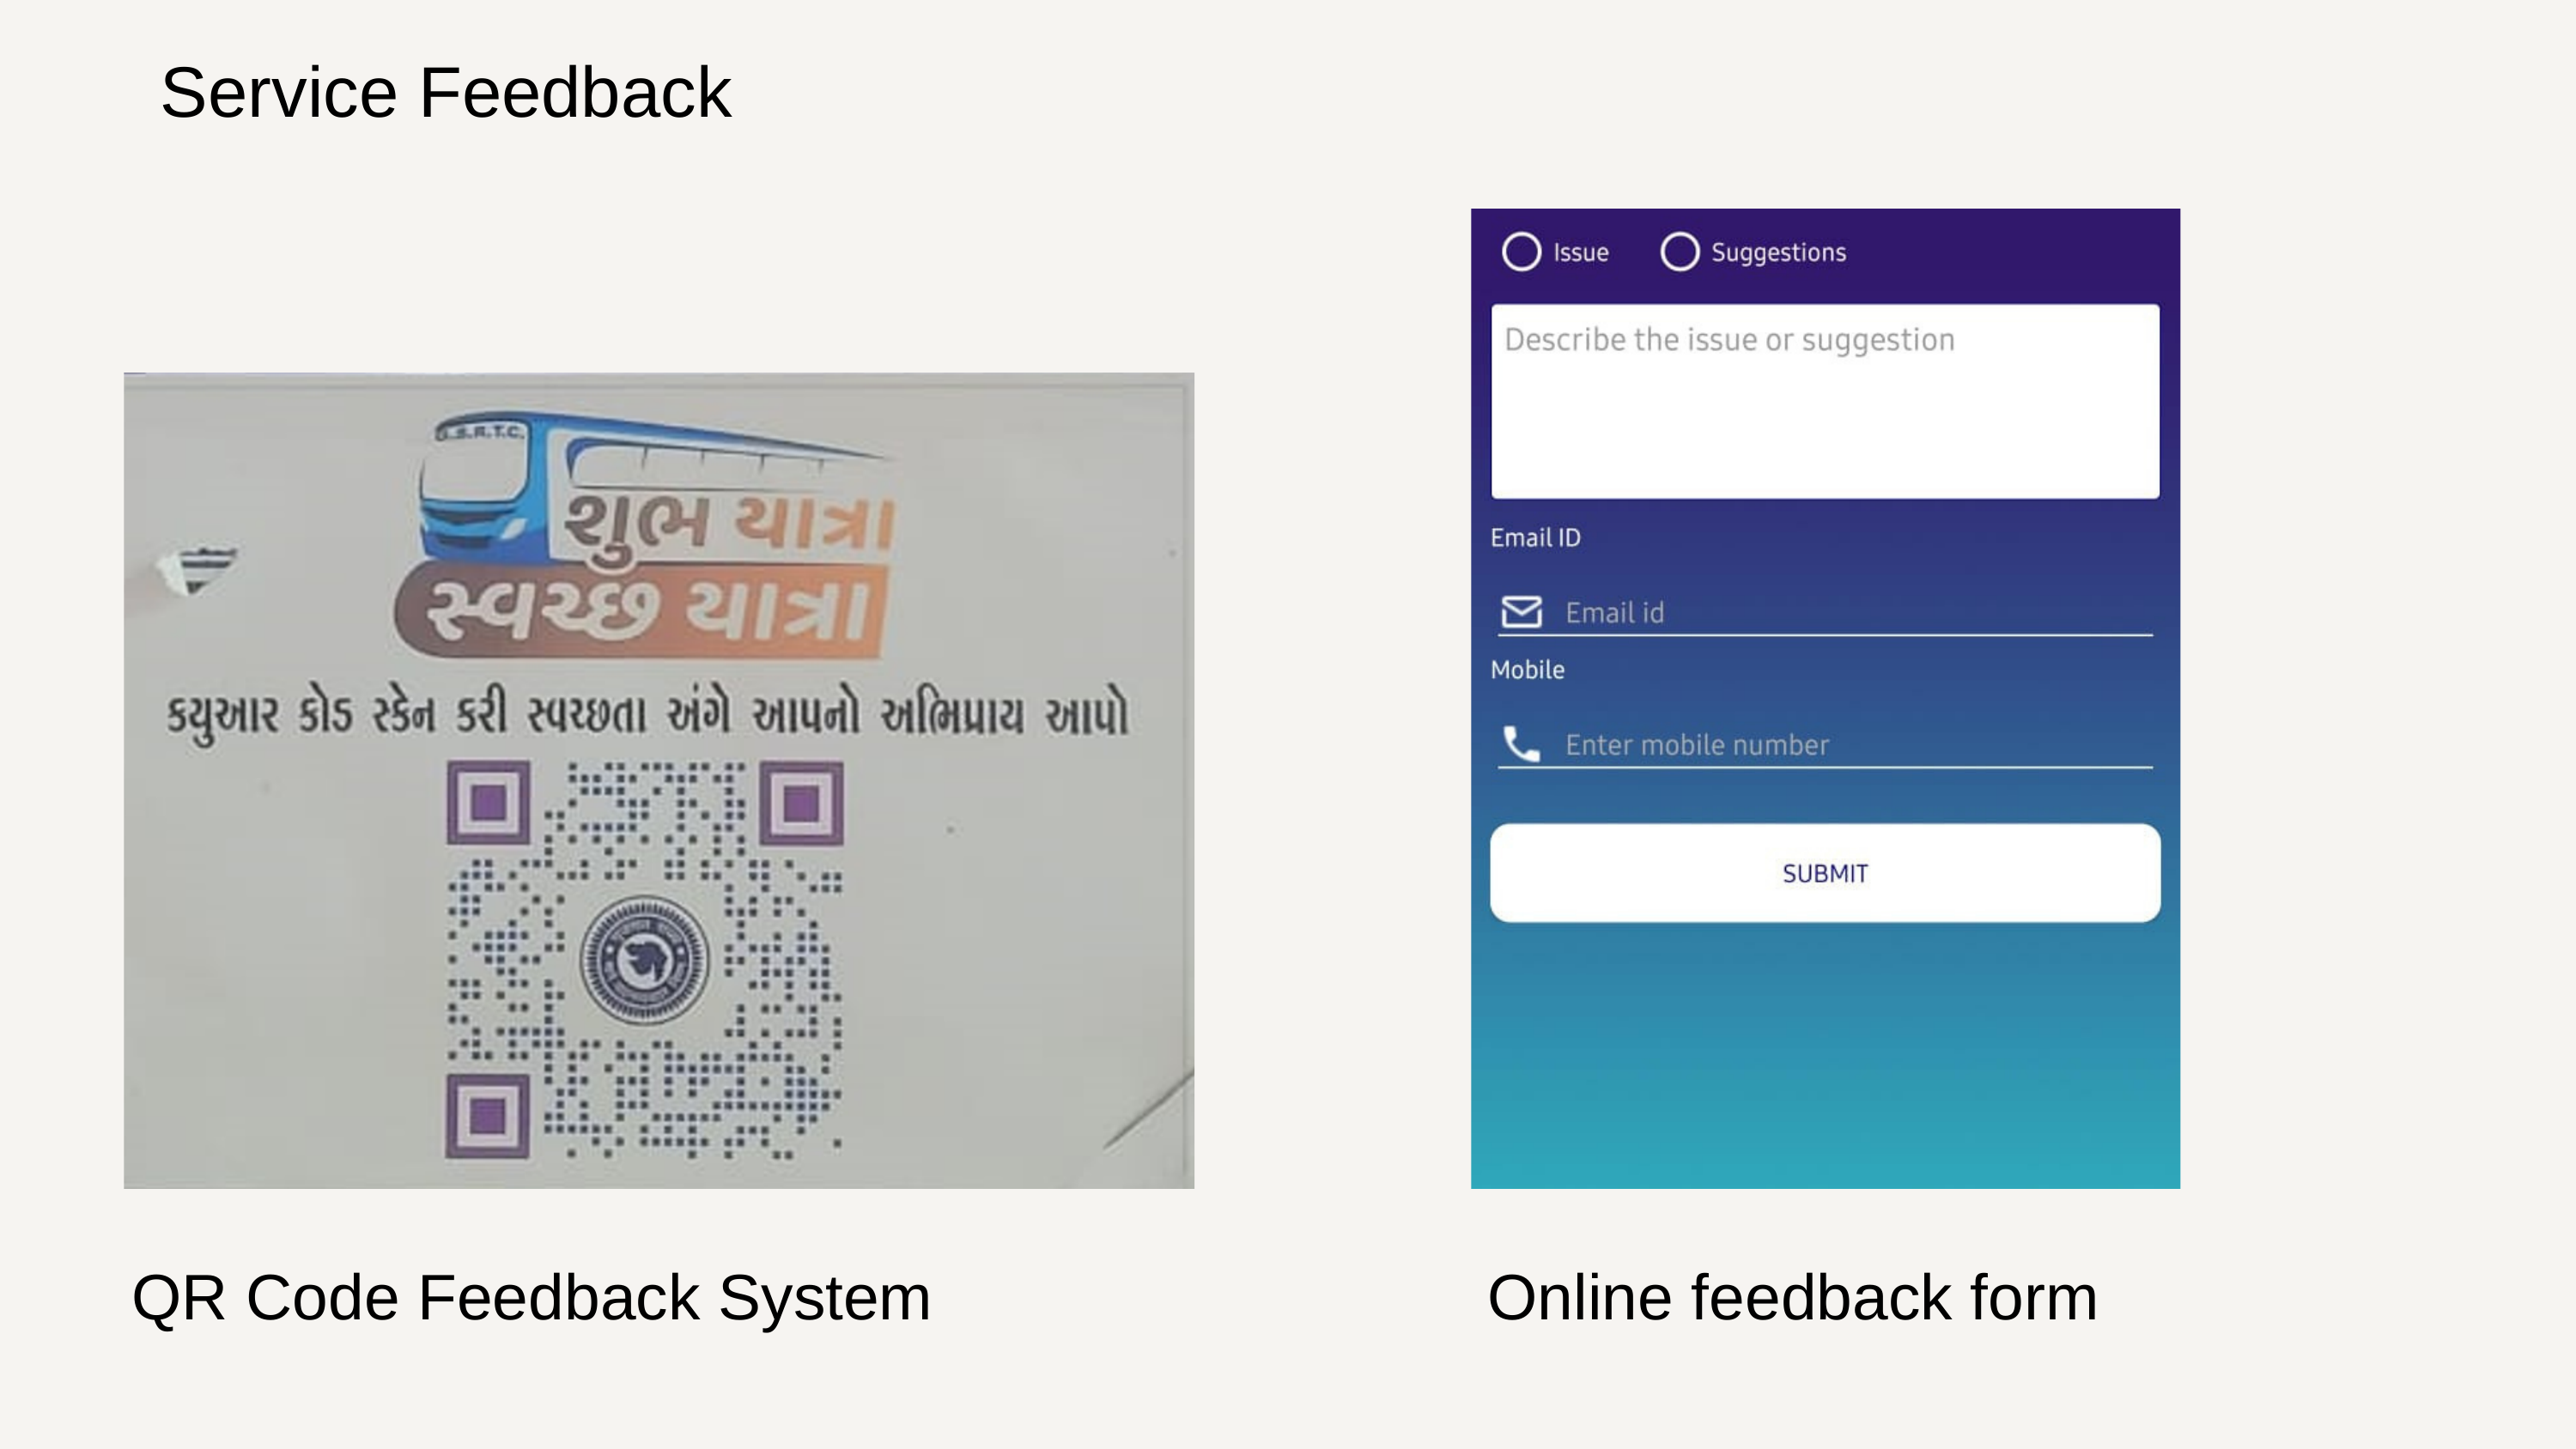

Service Feedback

QR Code Feedback System

Online feedback form